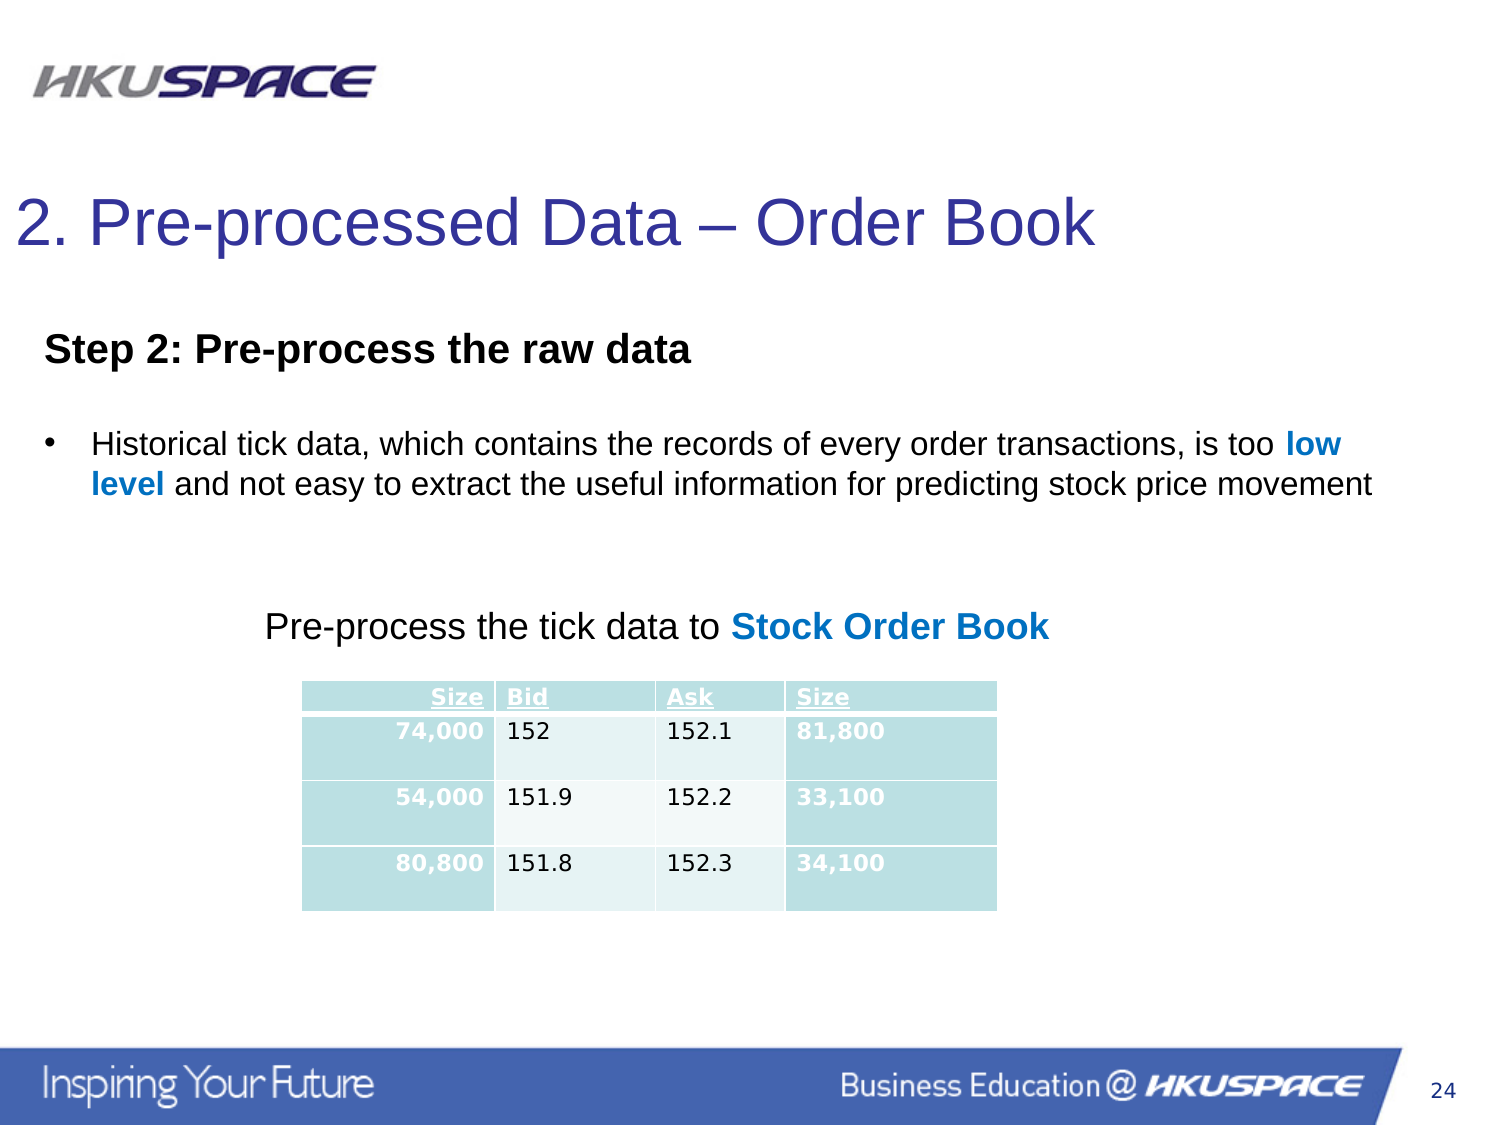

2. Pre-processed Data – Order Book
Step 2: Pre-process the raw data

Historical tick data, which contains the records of every order transactions, is too low level and not easy to extract the useful information for predicting stock price movement

Pre-process the tick data to Stock Order Book

| Size | Bid | Ask | Size |
| --- | --- | --- | --- |
| 74,000 | 152 | 152.1 | 81,800 |
| 54,000 | 151.9 | 152.2 | 33,100 |
| 80,800 | 151.8 | 152.3 | 34,100 |
24